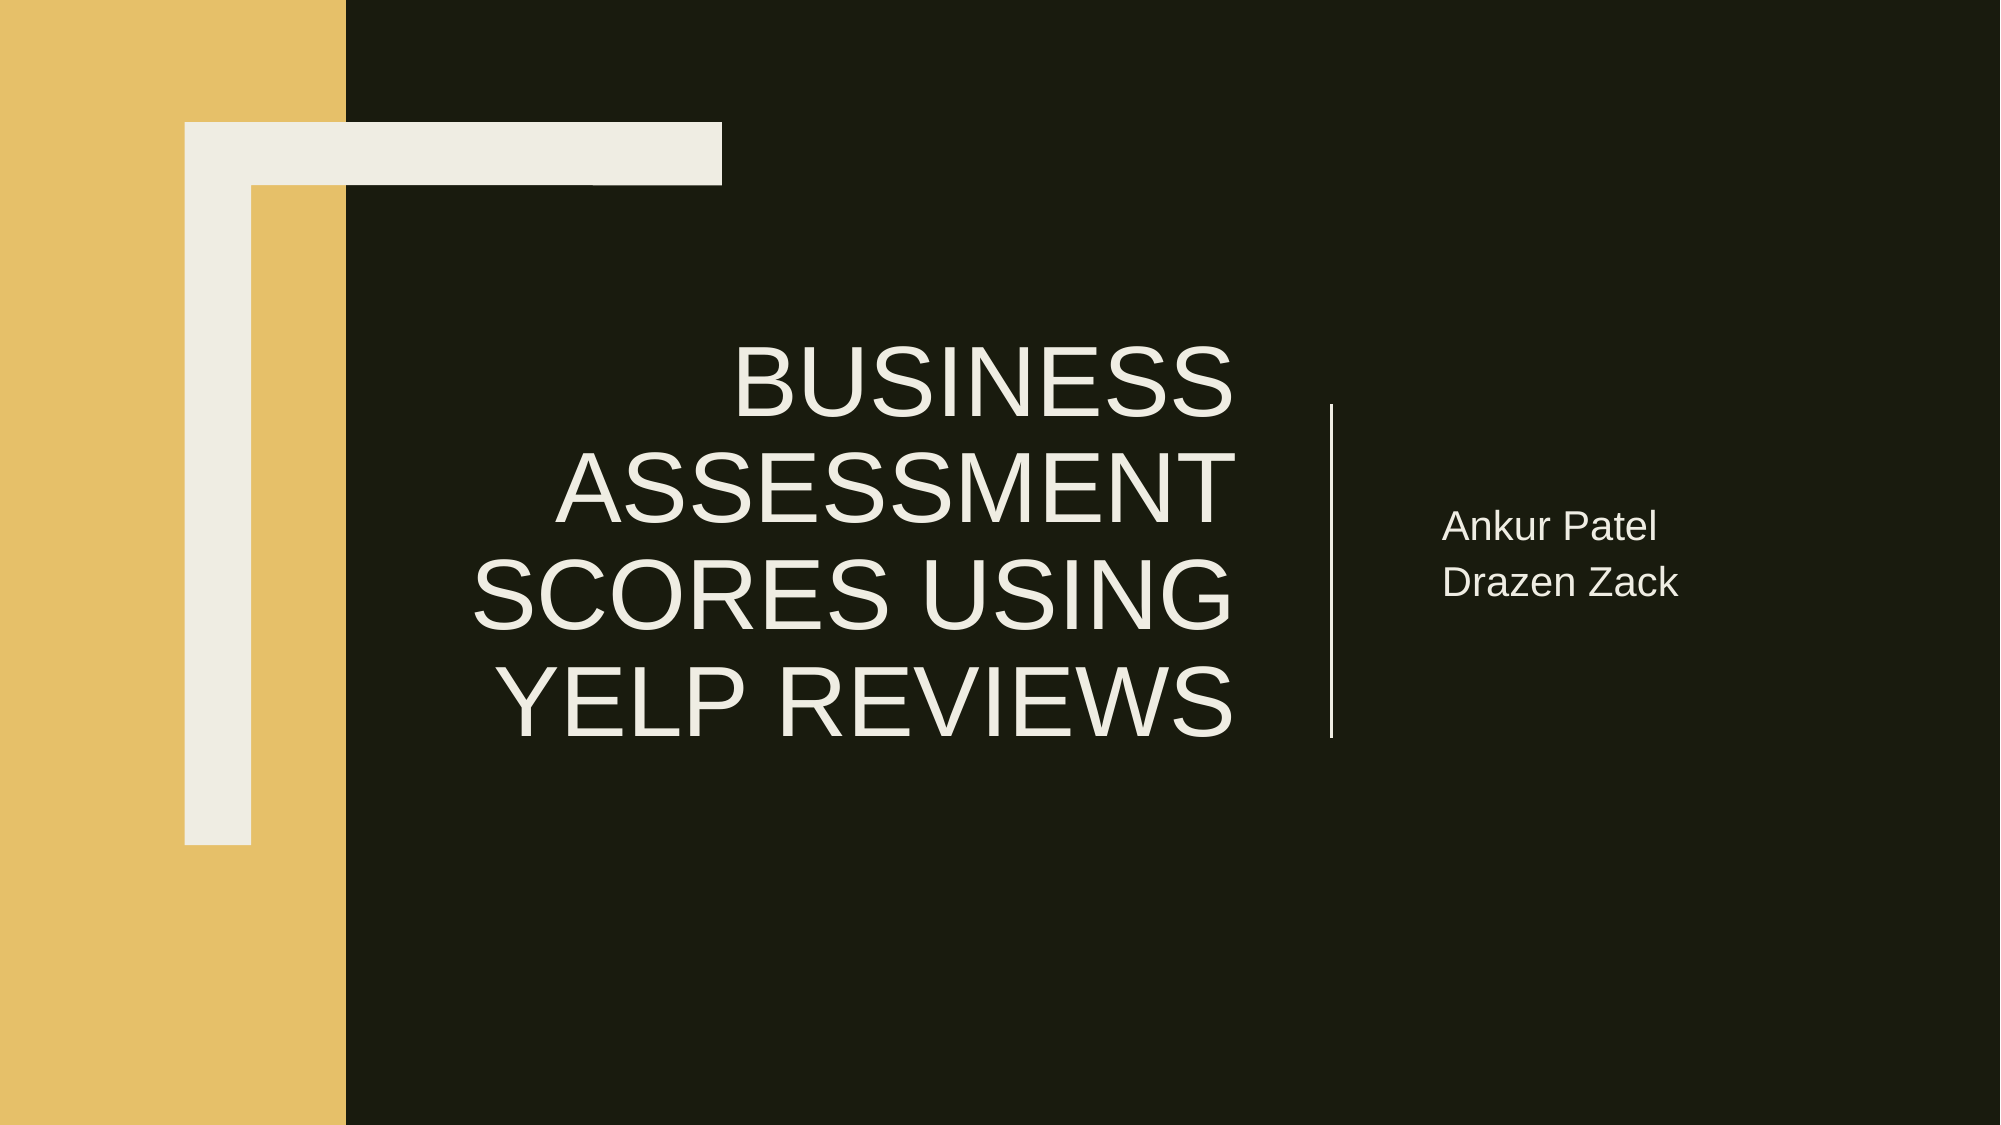

# business Assessment scores using yelp reviews
Ankur Patel
Drazen Zack